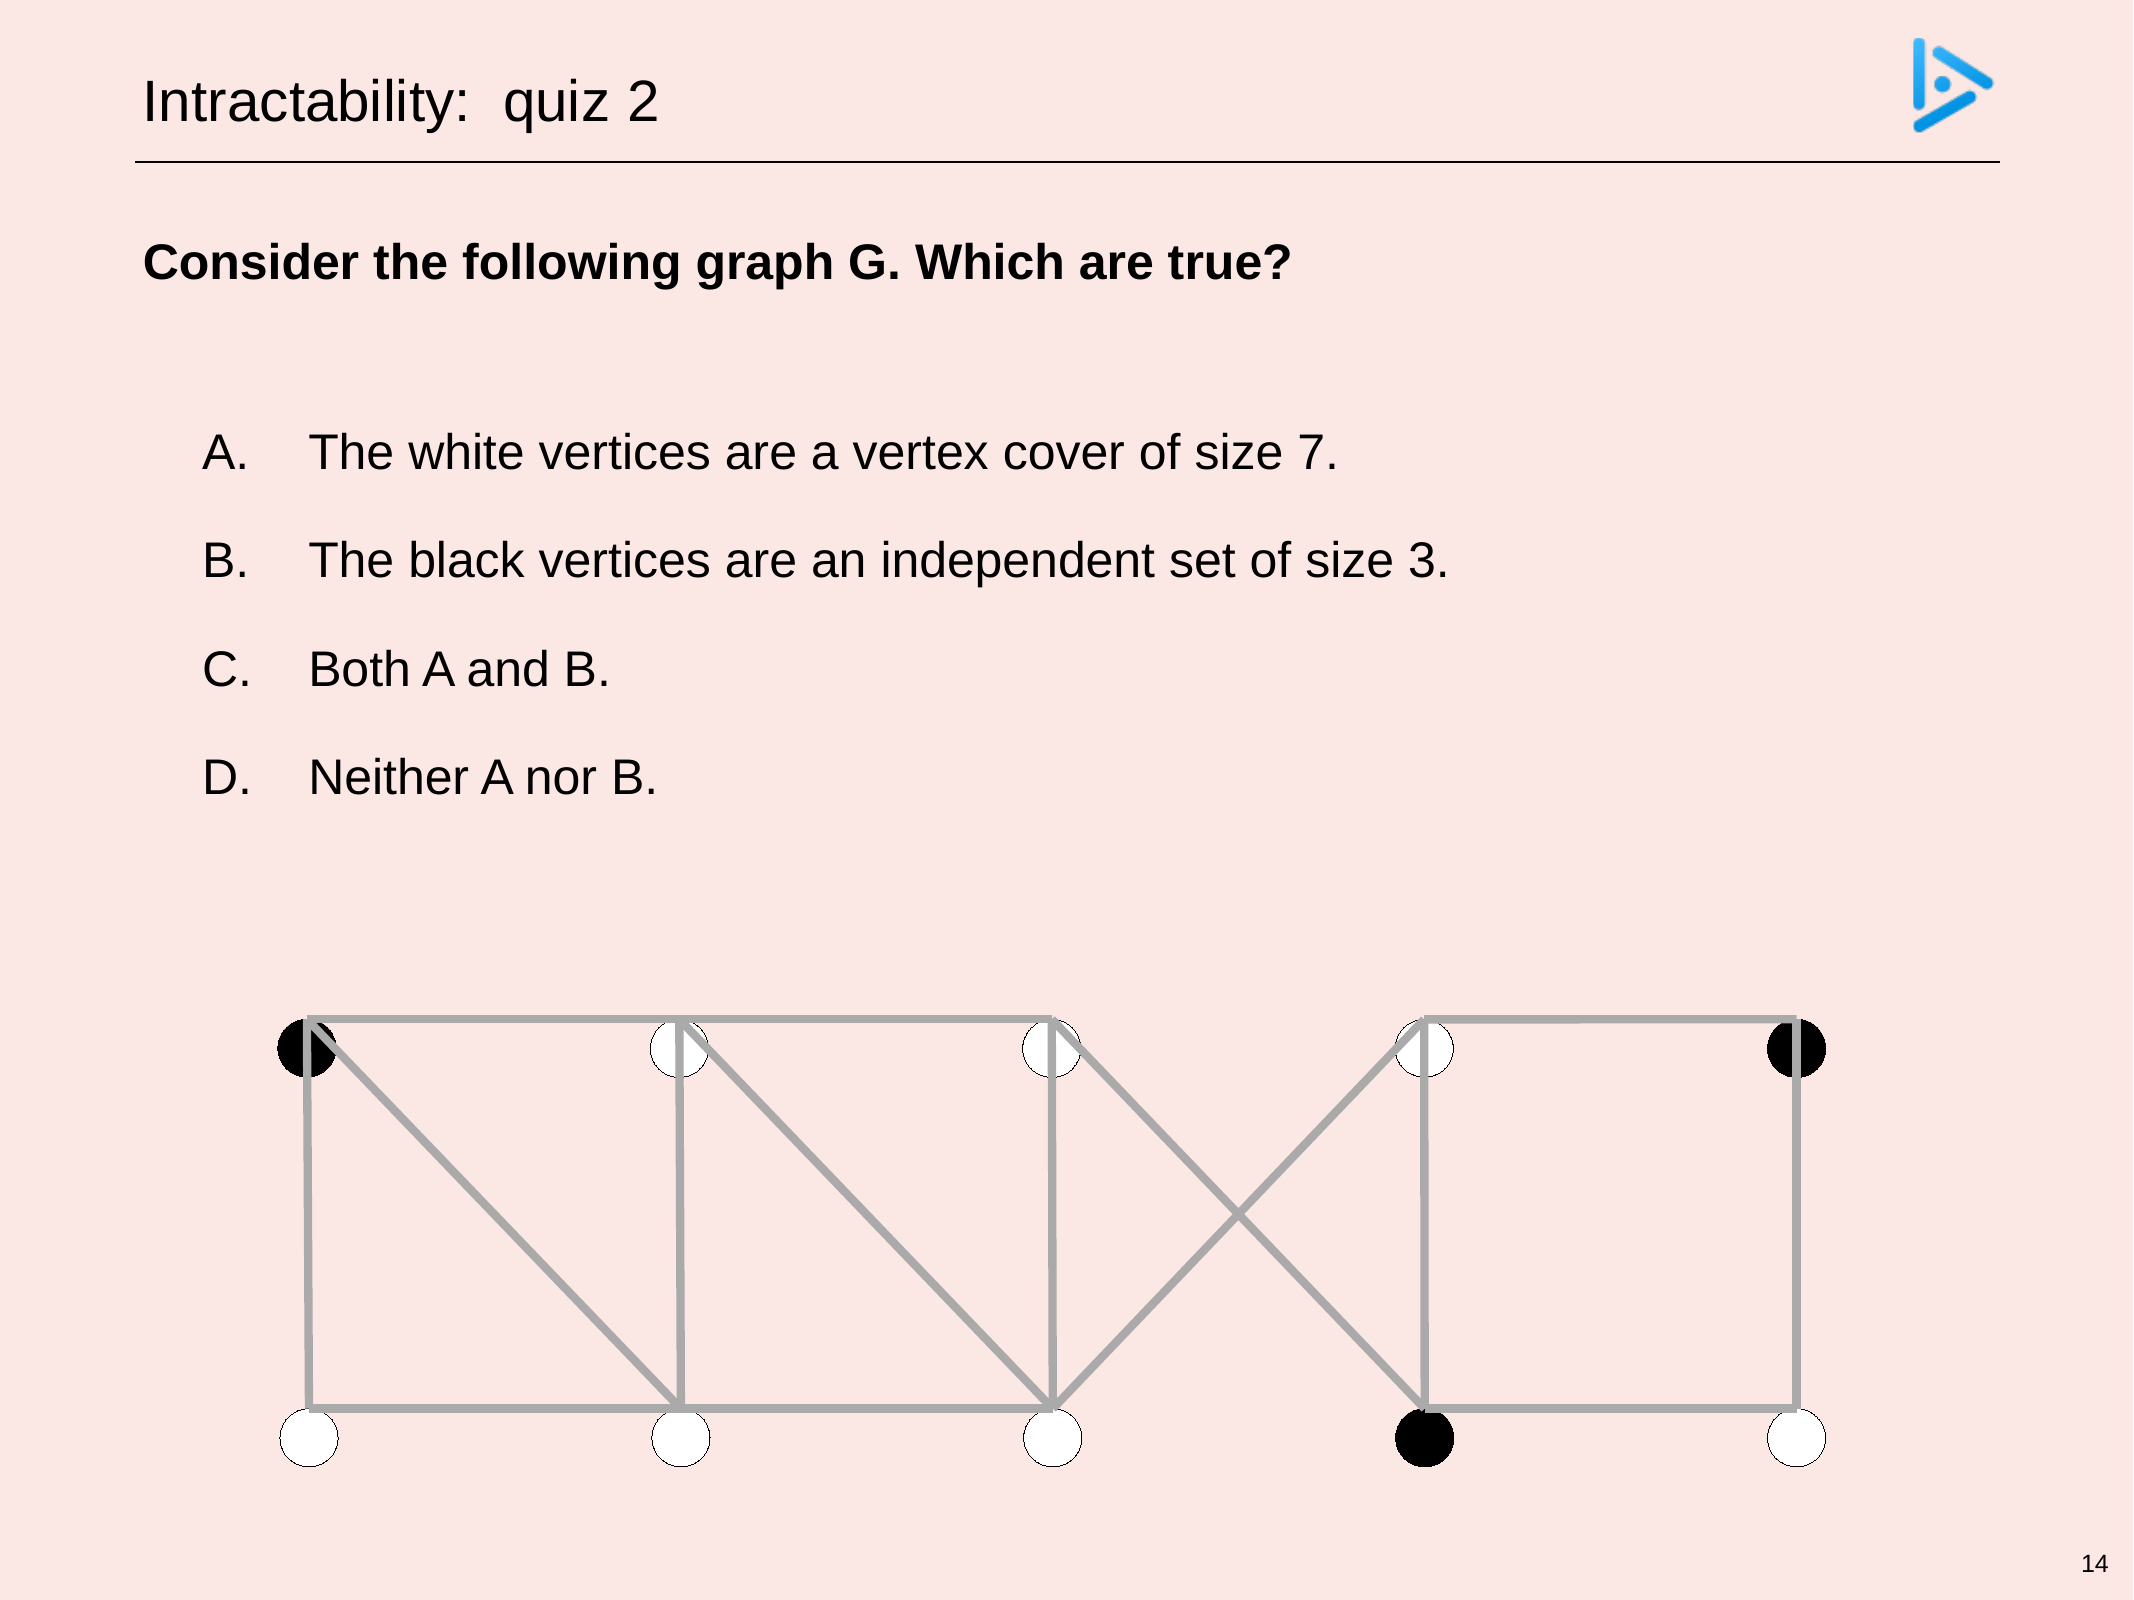

# Intractability:  quiz 2
Consider the following graph G. Which are true?

The white vertices are a vertex cover of size 7.
The black vertices are an independent set of size 3.
Both A and B.
Neither A nor B.

14